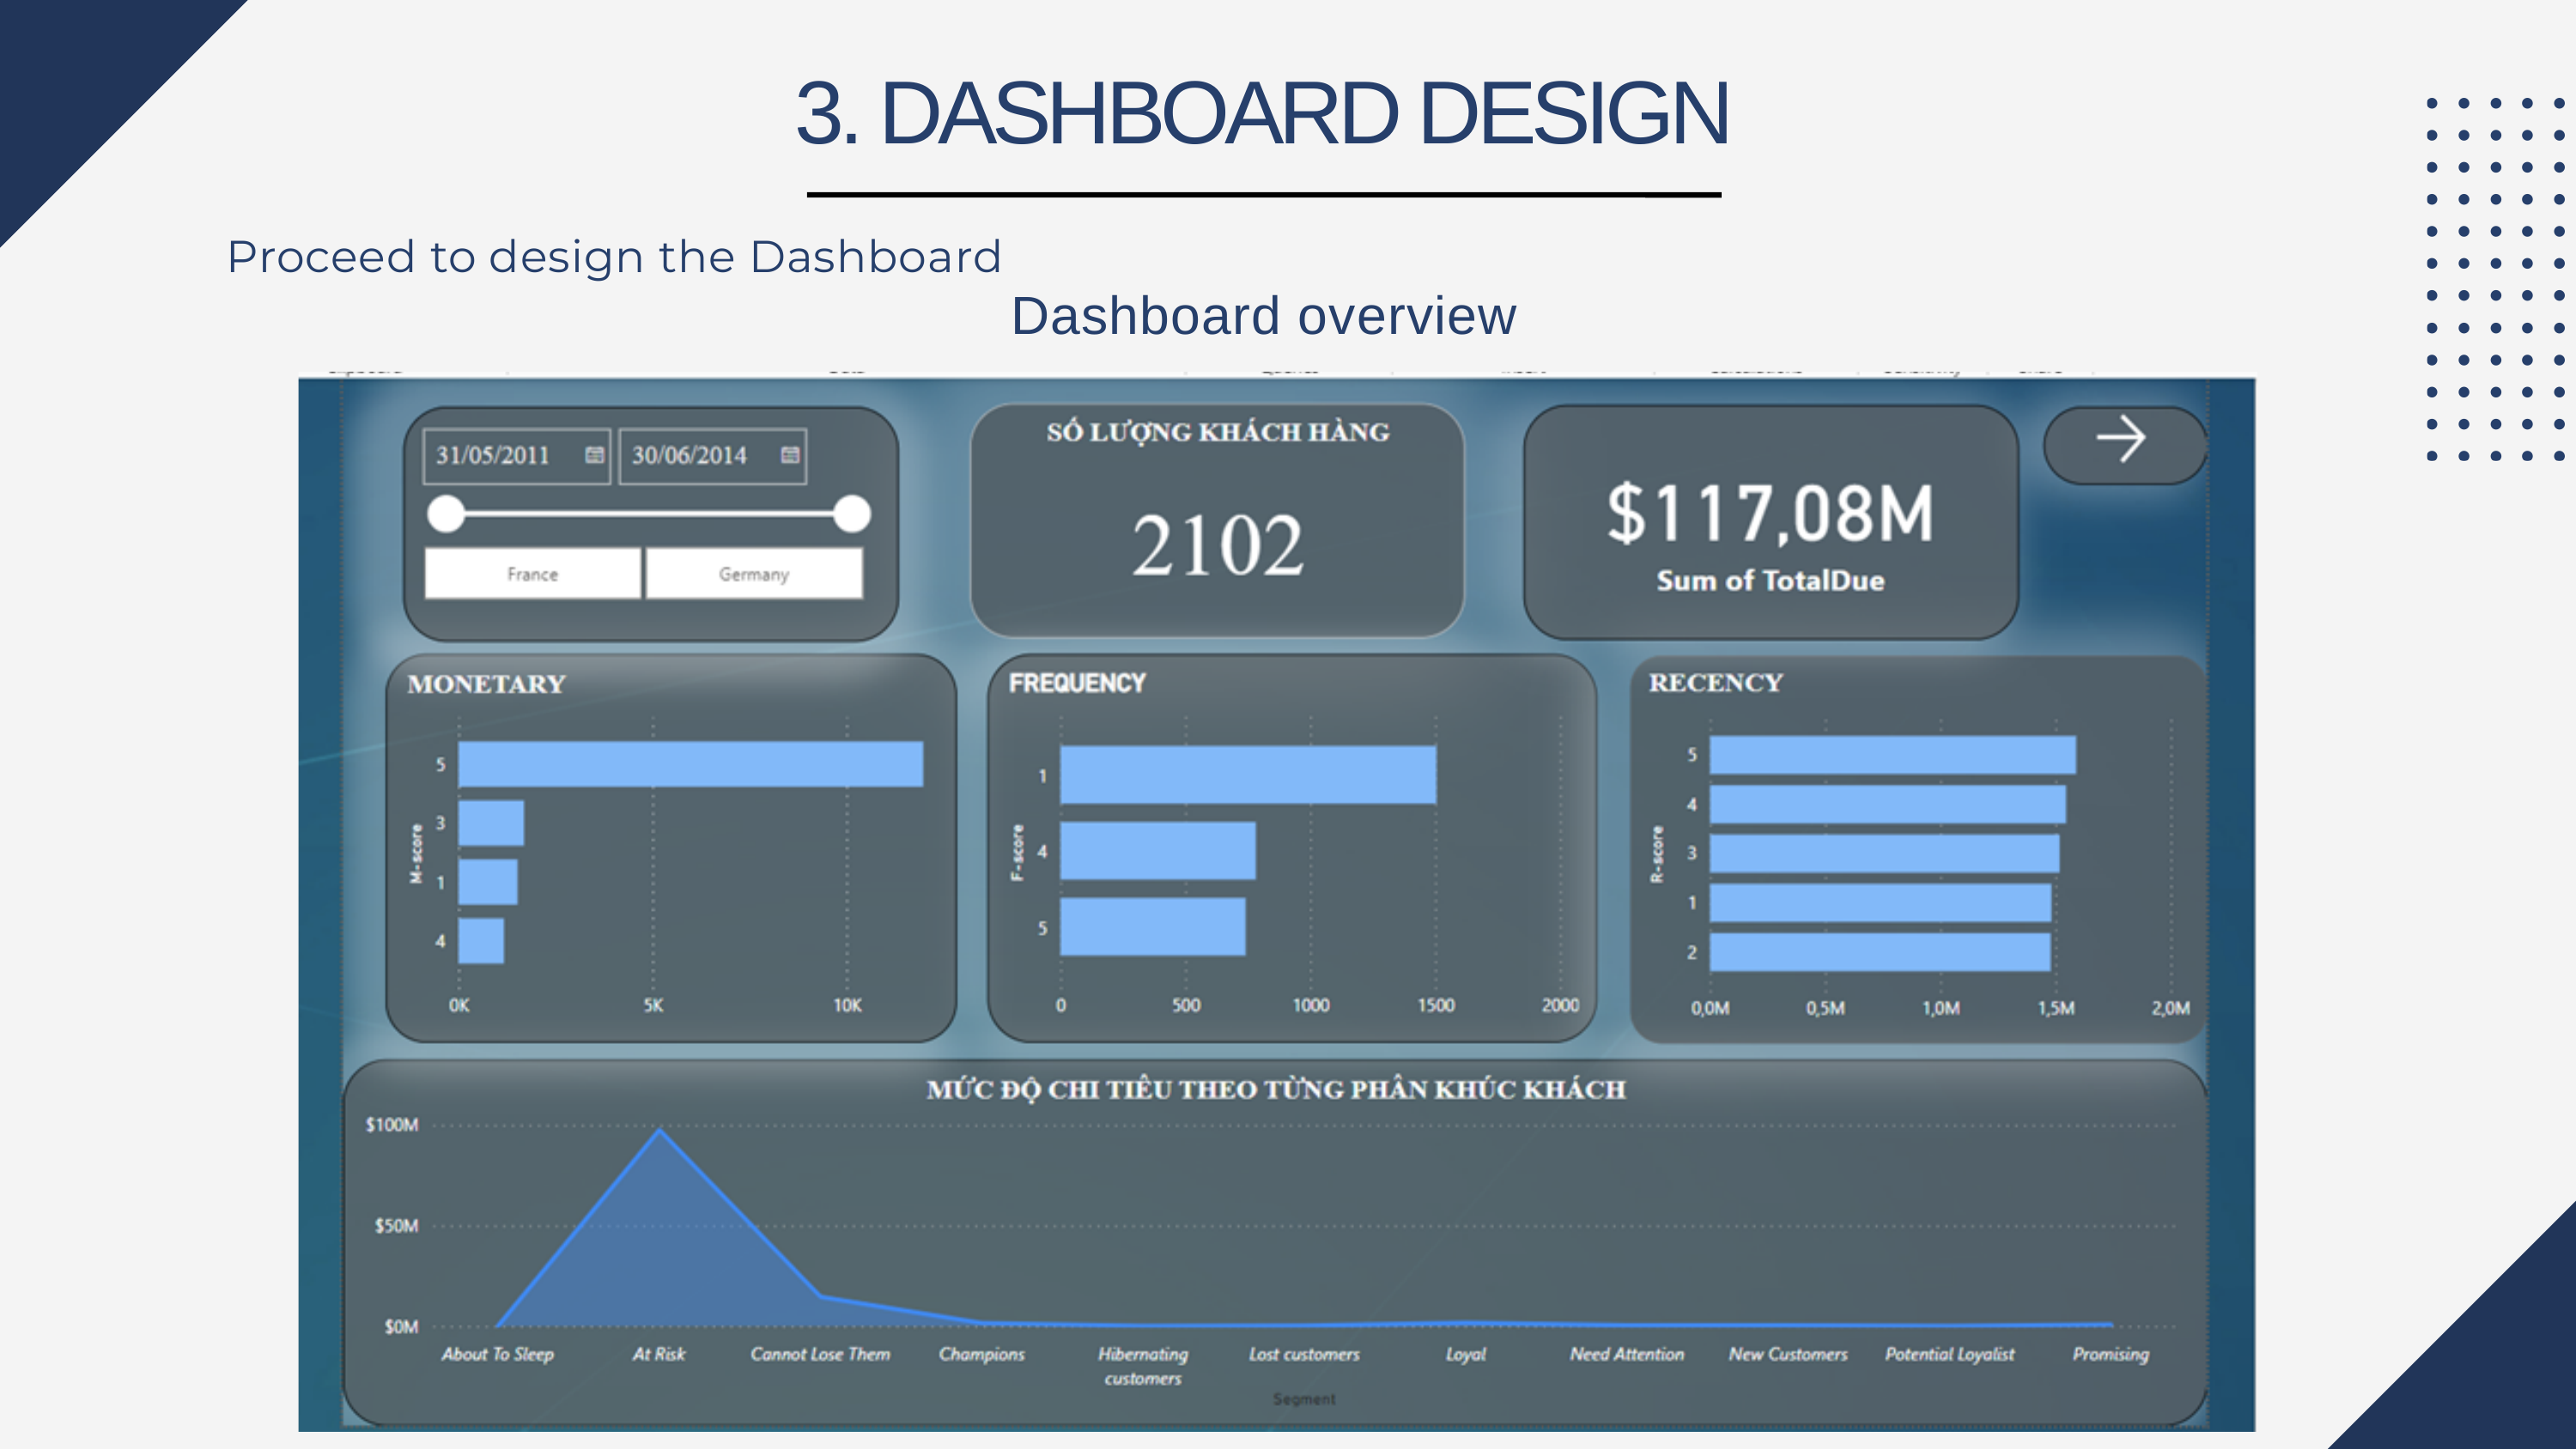

3. DASHBOARD DESIGN

Proceed to design the Dashboard
Dashboard overview